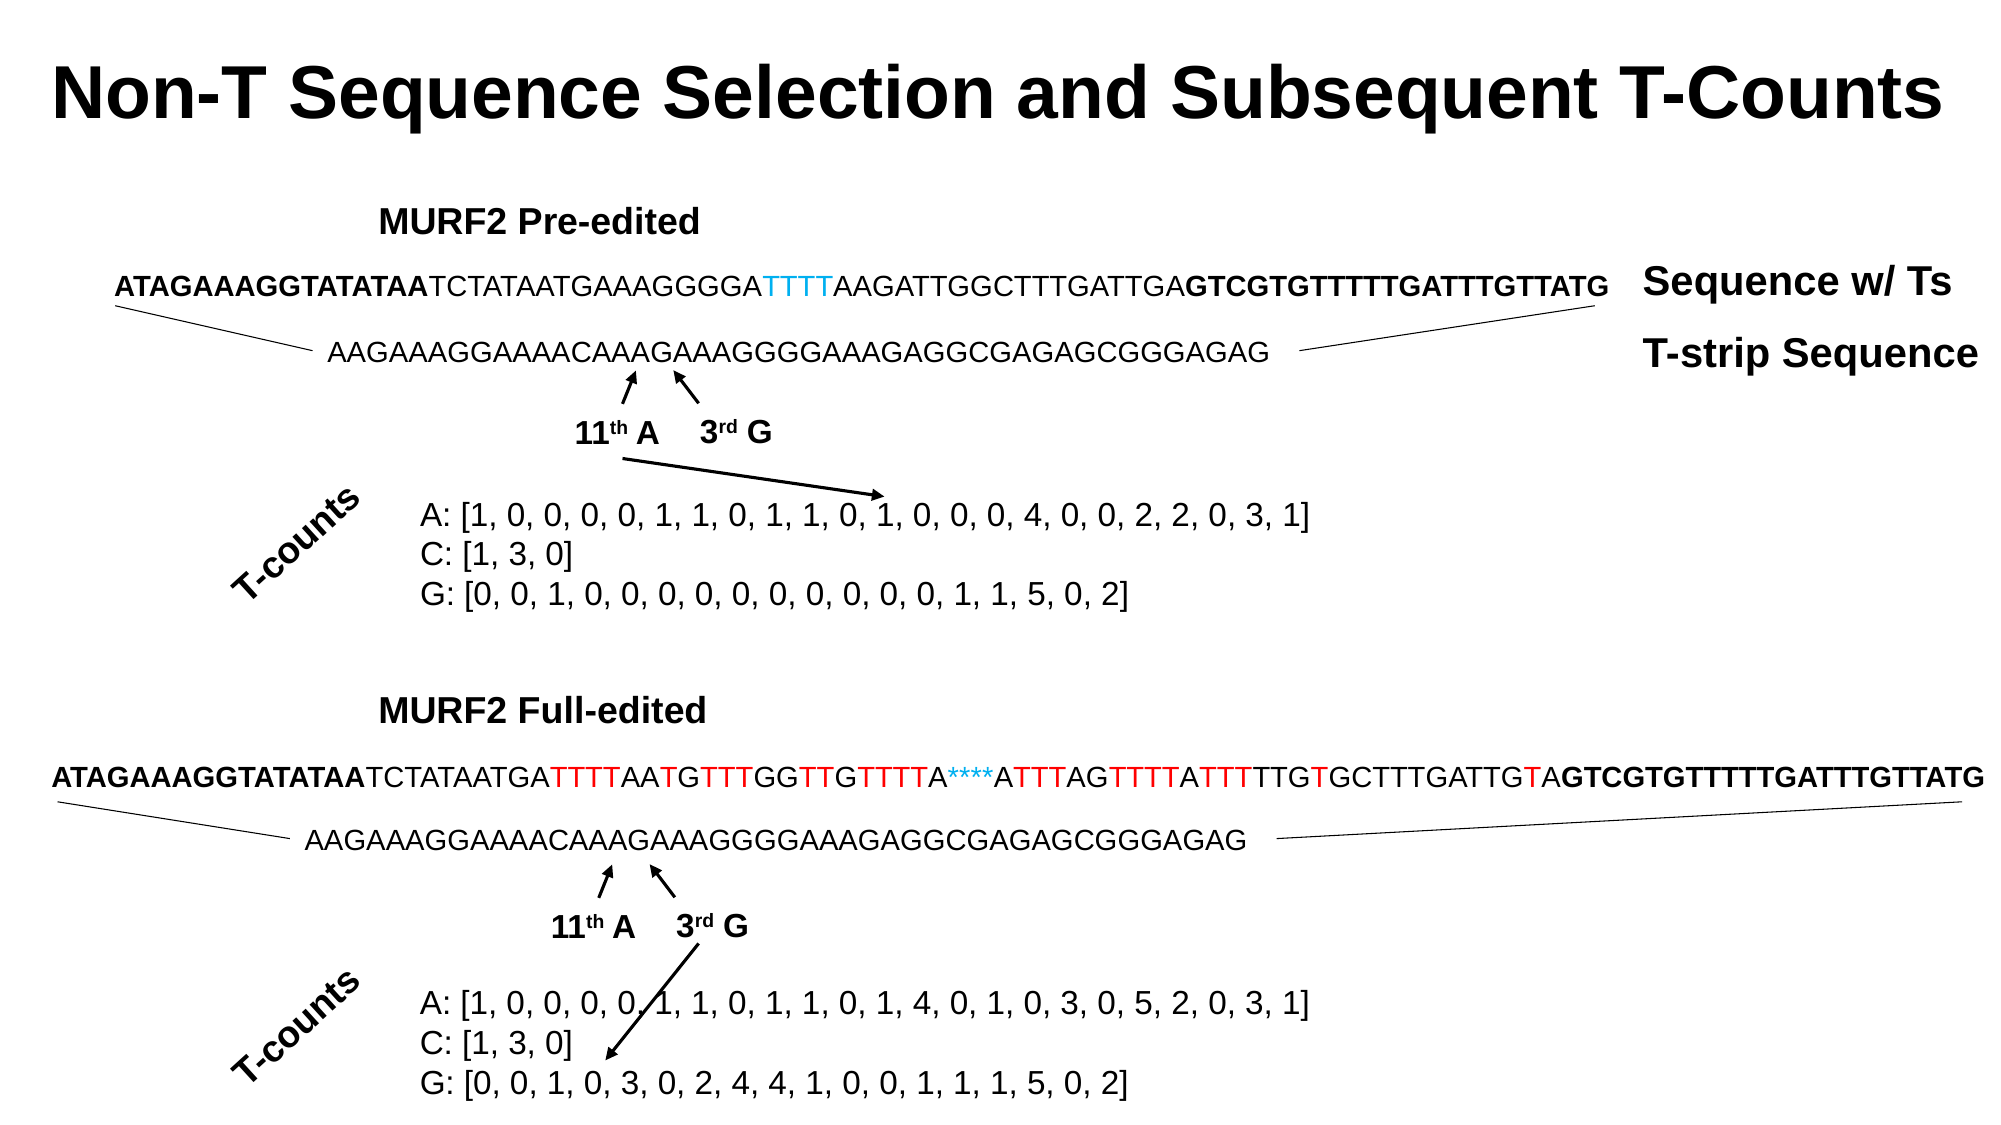

# Non-T Sequence Selection and Subsequent T-Counts
MURF2 Pre-edited
Sequence w/ Ts
ATAGAAAGGTATATAATCTATAATGAAAGGGGATTTTAAGATTGGCTTTGATTGAGTCGTGTTTTTGATTTGTTATG
T-strip Sequence
AAGAAAGGAAAACAAAGAAAGGGGAAAGAGGCGAGAGCGGGAGAG
3rd G
11th A
A: [1, 0, 0, 0, 0, 1, 1, 0, 1, 1, 0, 1, 0, 0, 0, 4, 0, 0, 2, 2, 0, 3, 1]
C: [1, 3, 0]
G: [0, 0, 1, 0, 0, 0, 0, 0, 0, 0, 0, 0, 0, 1, 1, 5, 0, 2]
T-counts
MURF2 Full-edited
ATAGAAAGGTATATAATCTATAATGATTTTAATGTTTGGTTGTTTTA****ATTTAGTTTTATTTTTGTGCTTTGATTGTAGTCGTGTTTTTGATTTGTTATG
AAGAAAGGAAAACAAAGAAAGGGGAAAGAGGCGAGAGCGGGAGAG
3rd G
11th A
A: [1, 0, 0, 0, 0, 1, 1, 0, 1, 1, 0, 1, 4, 0, 1, 0, 3, 0, 5, 2, 0, 3, 1]
C: [1, 3, 0]
G: [0, 0, 1, 0, 3, 0, 2, 4, 4, 1, 0, 0, 1, 1, 1, 5, 0, 2]
T-counts